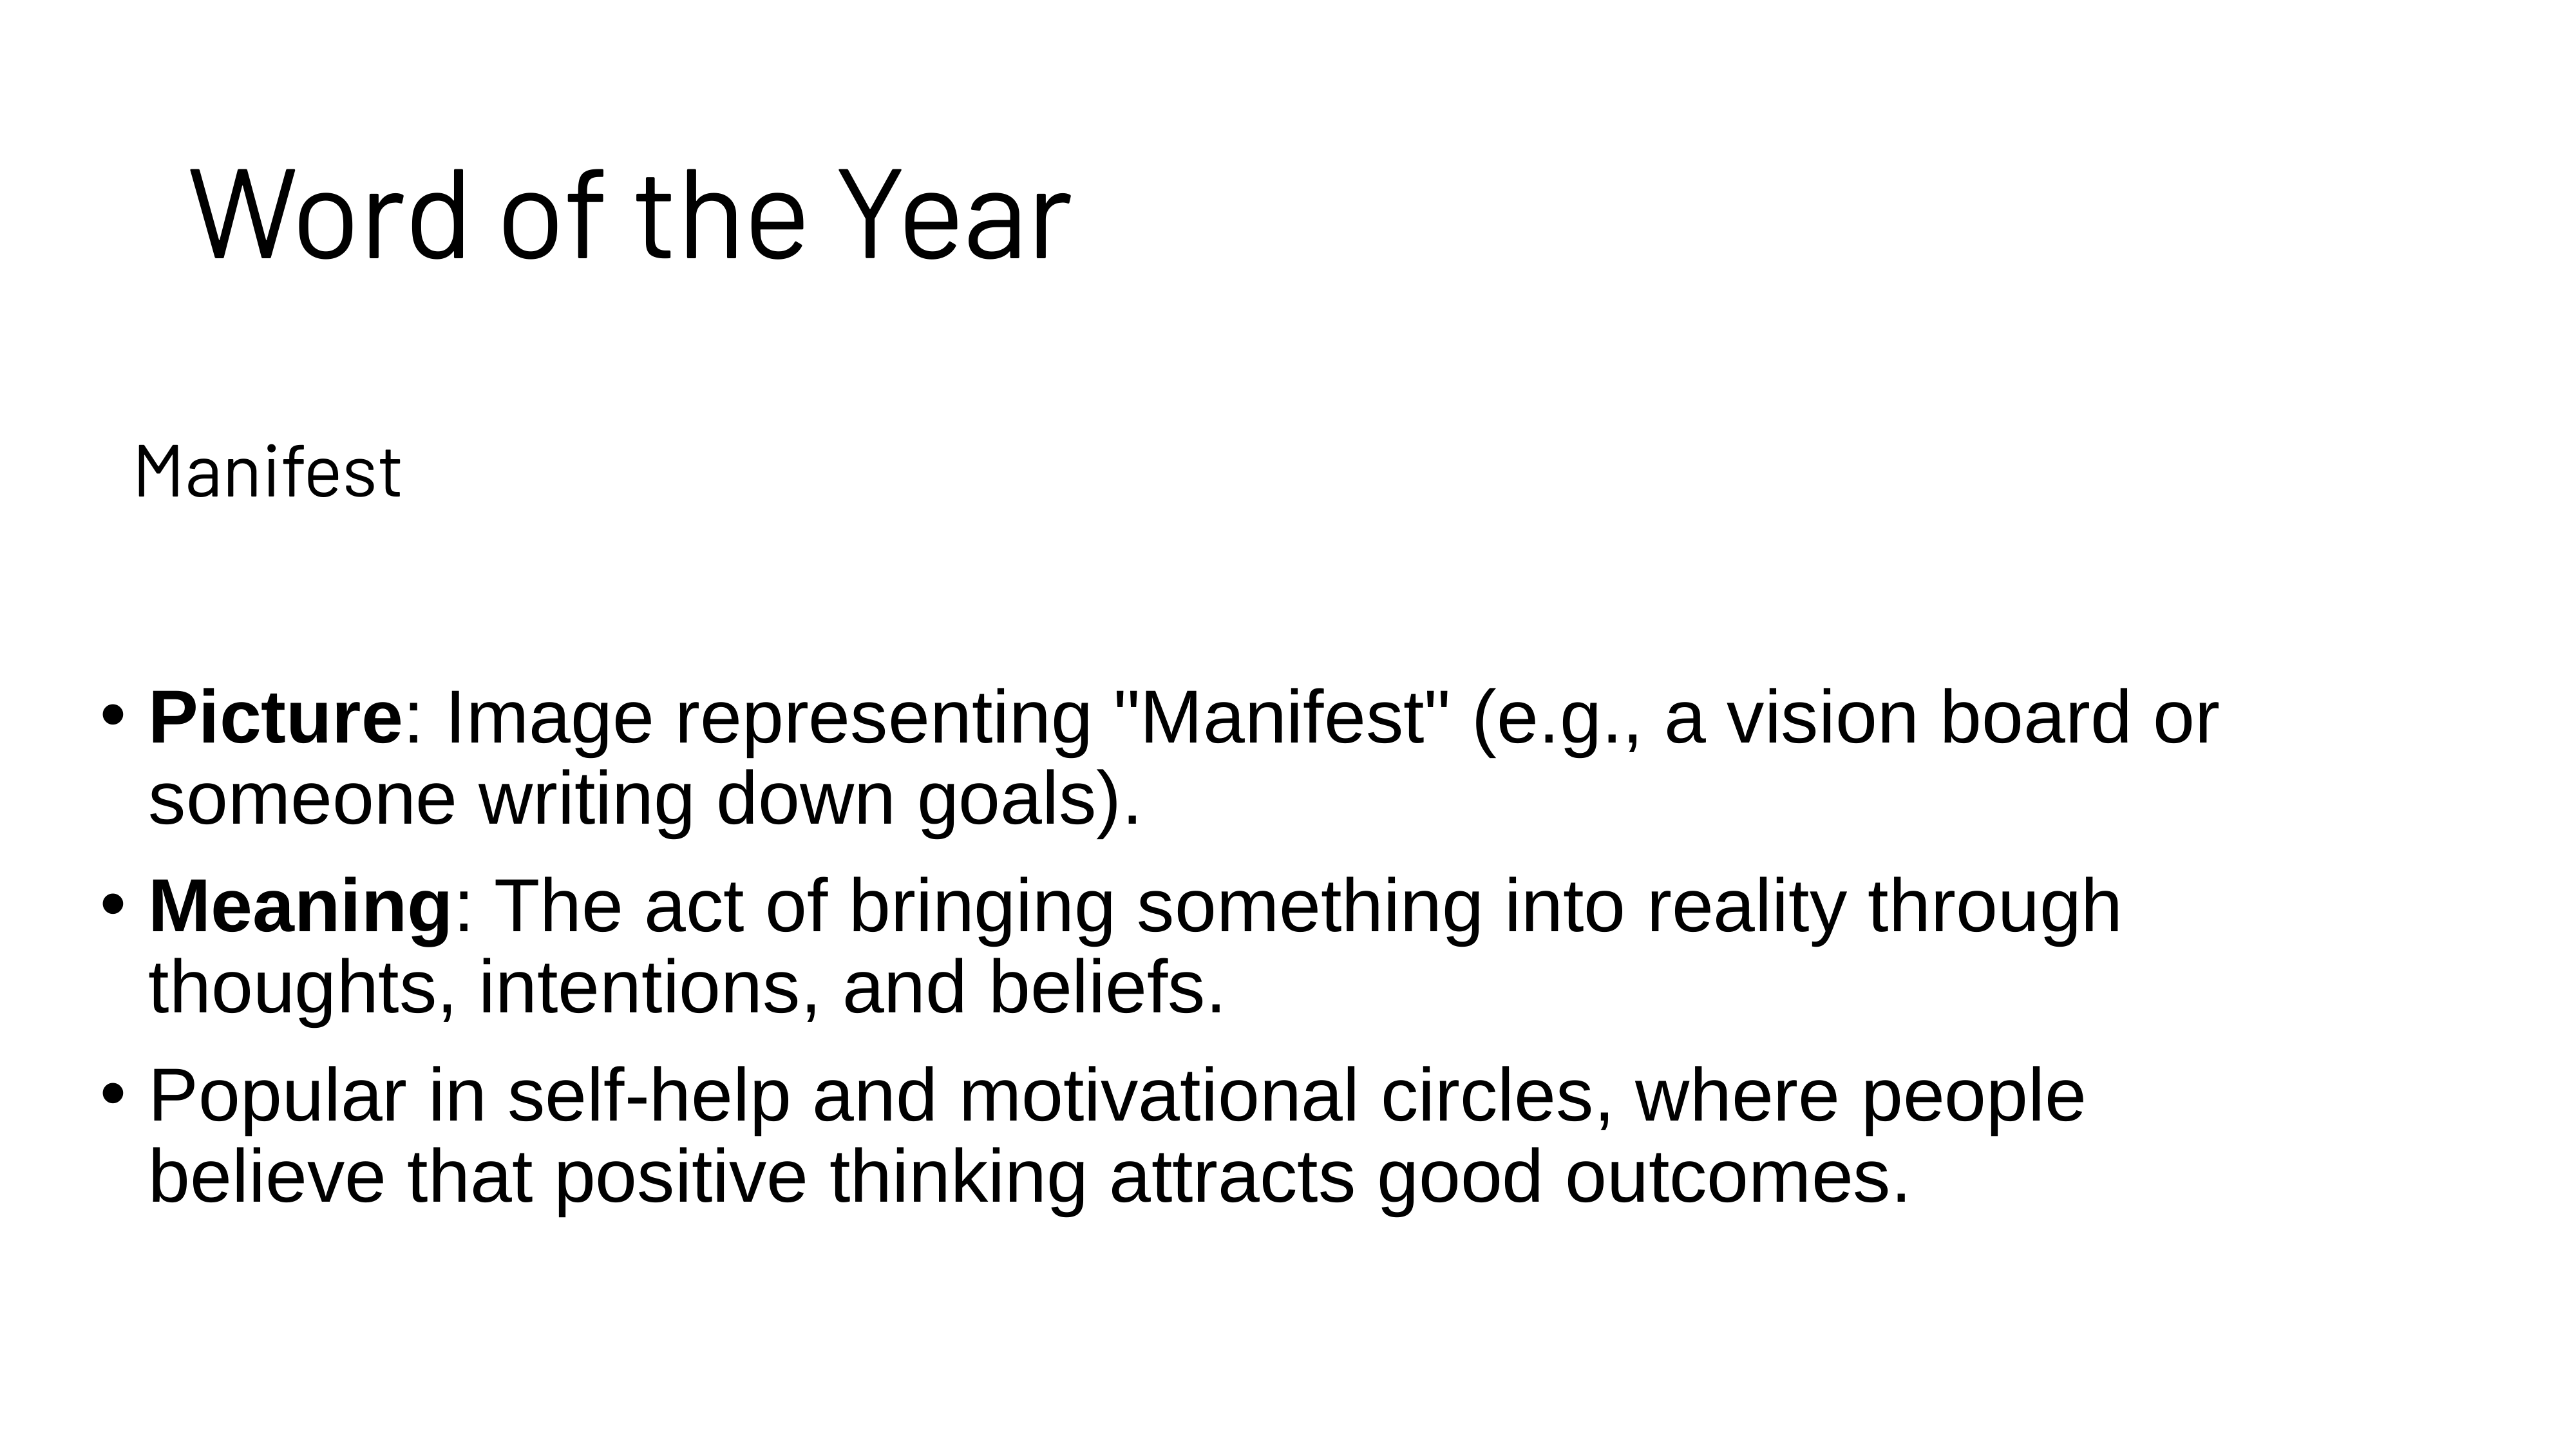

# Word of the Year
Manifest
Picture: Image representing "Manifest" (e.g., a vision board or someone writing down goals).
Meaning: The act of bringing something into reality through thoughts, intentions, and beliefs.
Popular in self-help and motivational circles, where people believe that positive thinking attracts good outcomes.